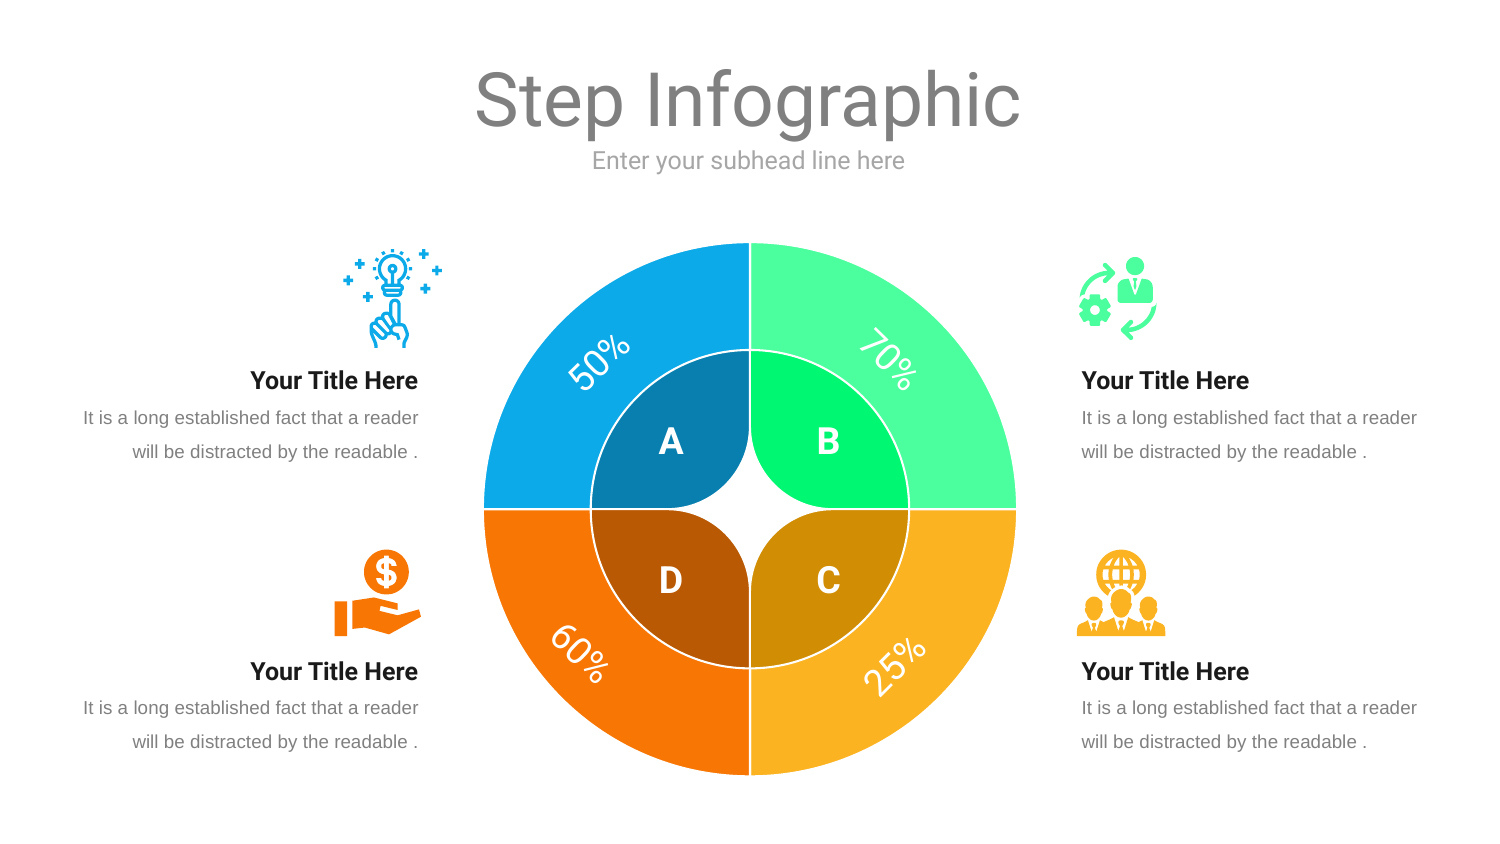

# Step Infographic
Enter your subhead line here

70%
50%
Your Title Here
It is a long established fact that a reader will be distracted by the readable .
Your Title Here
It is a long established fact that a reader will be distracted by the readable .

A
B
D
C

60%
25%
Your Title Here
It is a long established fact that a reader will be distracted by the readable .
Your Title Here
It is a long established fact that a reader will be distracted by the readable .